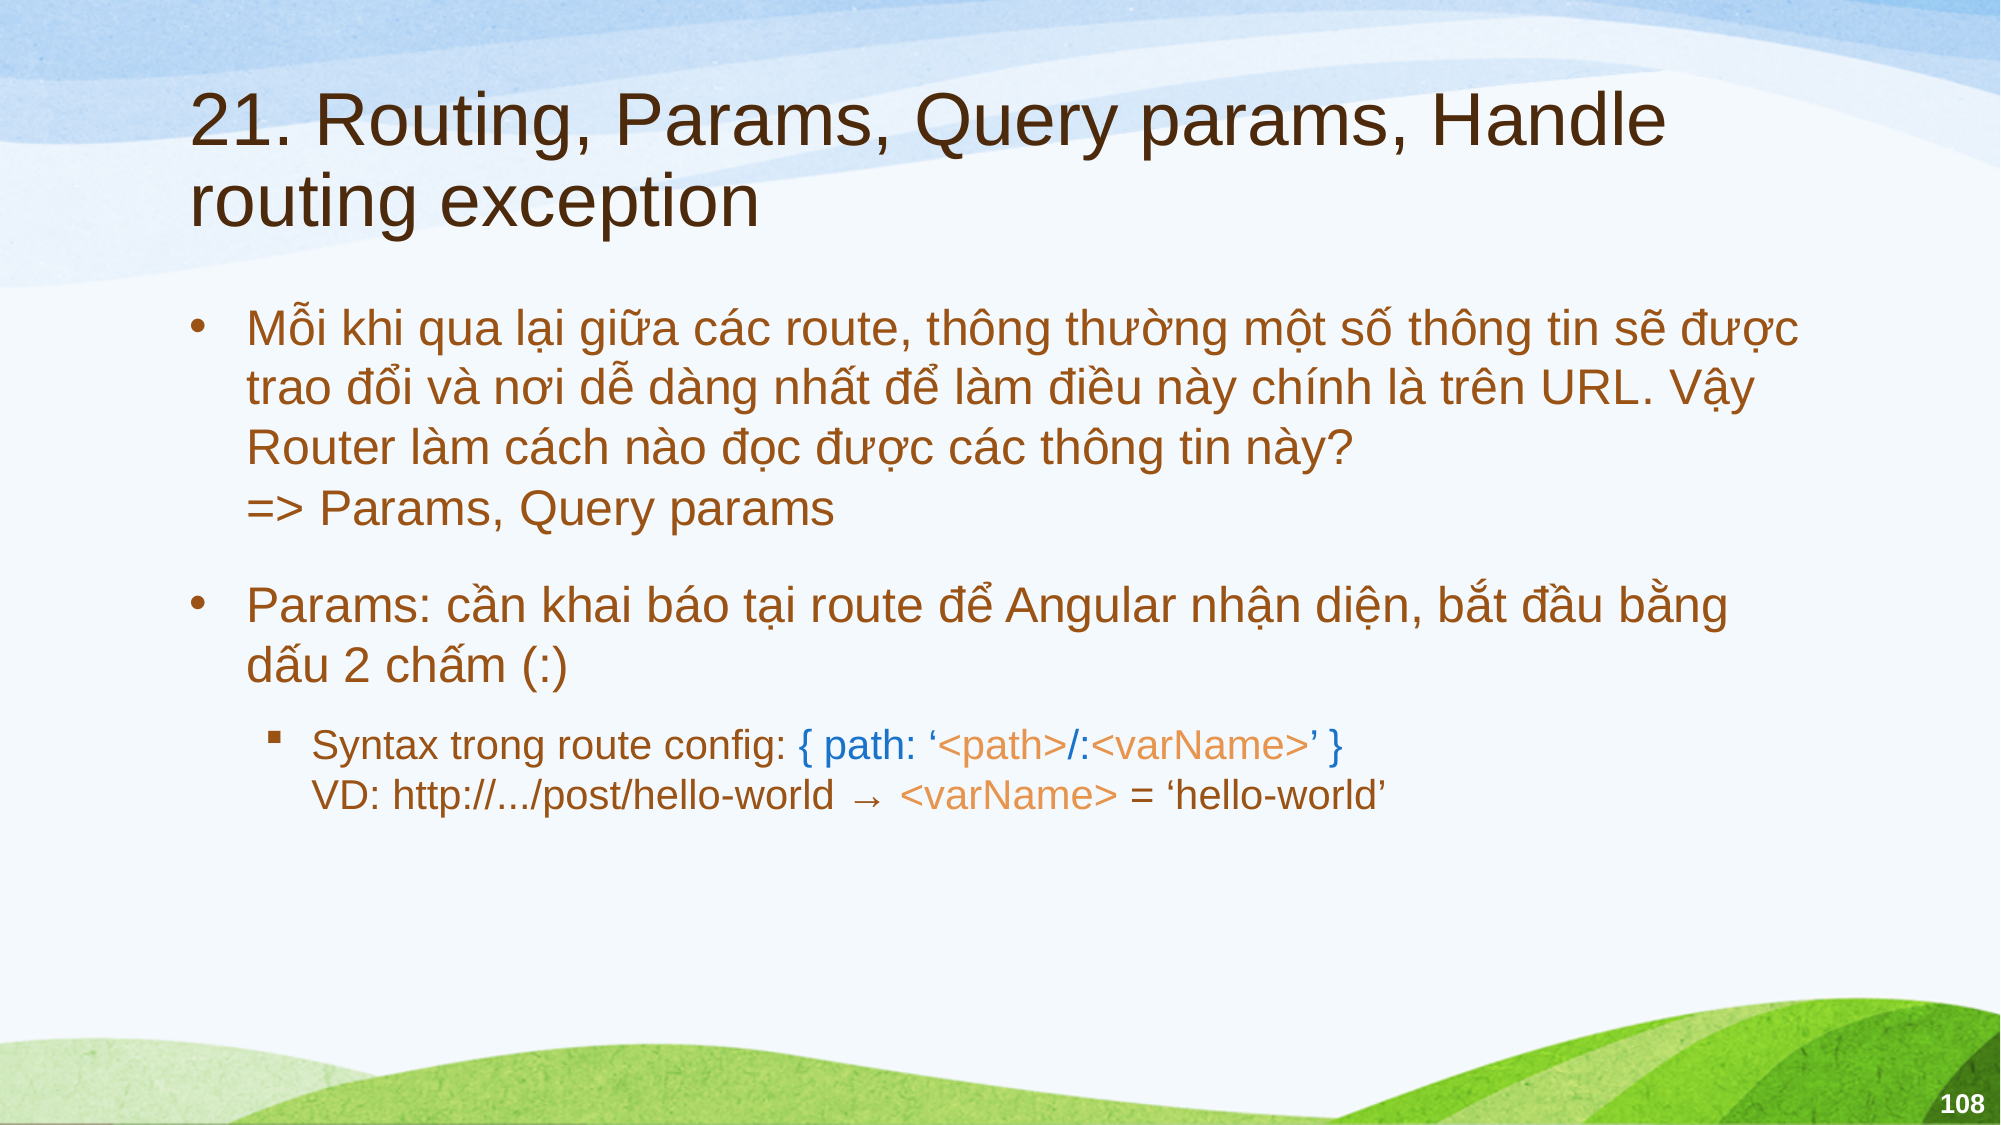

# 21. Routing, Params, Query params, Handle routing exception
Mỗi khi qua lại giữa các route, thông thường một số thông tin sẽ được trao đổi và nơi dễ dàng nhất để làm điều này chính là trên URL. Vậy Router làm cách nào đọc được các thông tin này?
=> Params, Query params
Params: cần khai báo tại route để Angular nhận diện, bắt đầu bằng dấu 2 chấm (:)
Syntax trong route config: { path: ‘<path>/:<varName>’ }
VD: http://.../post/hello-world → <varName> = ‘hello-world’
108